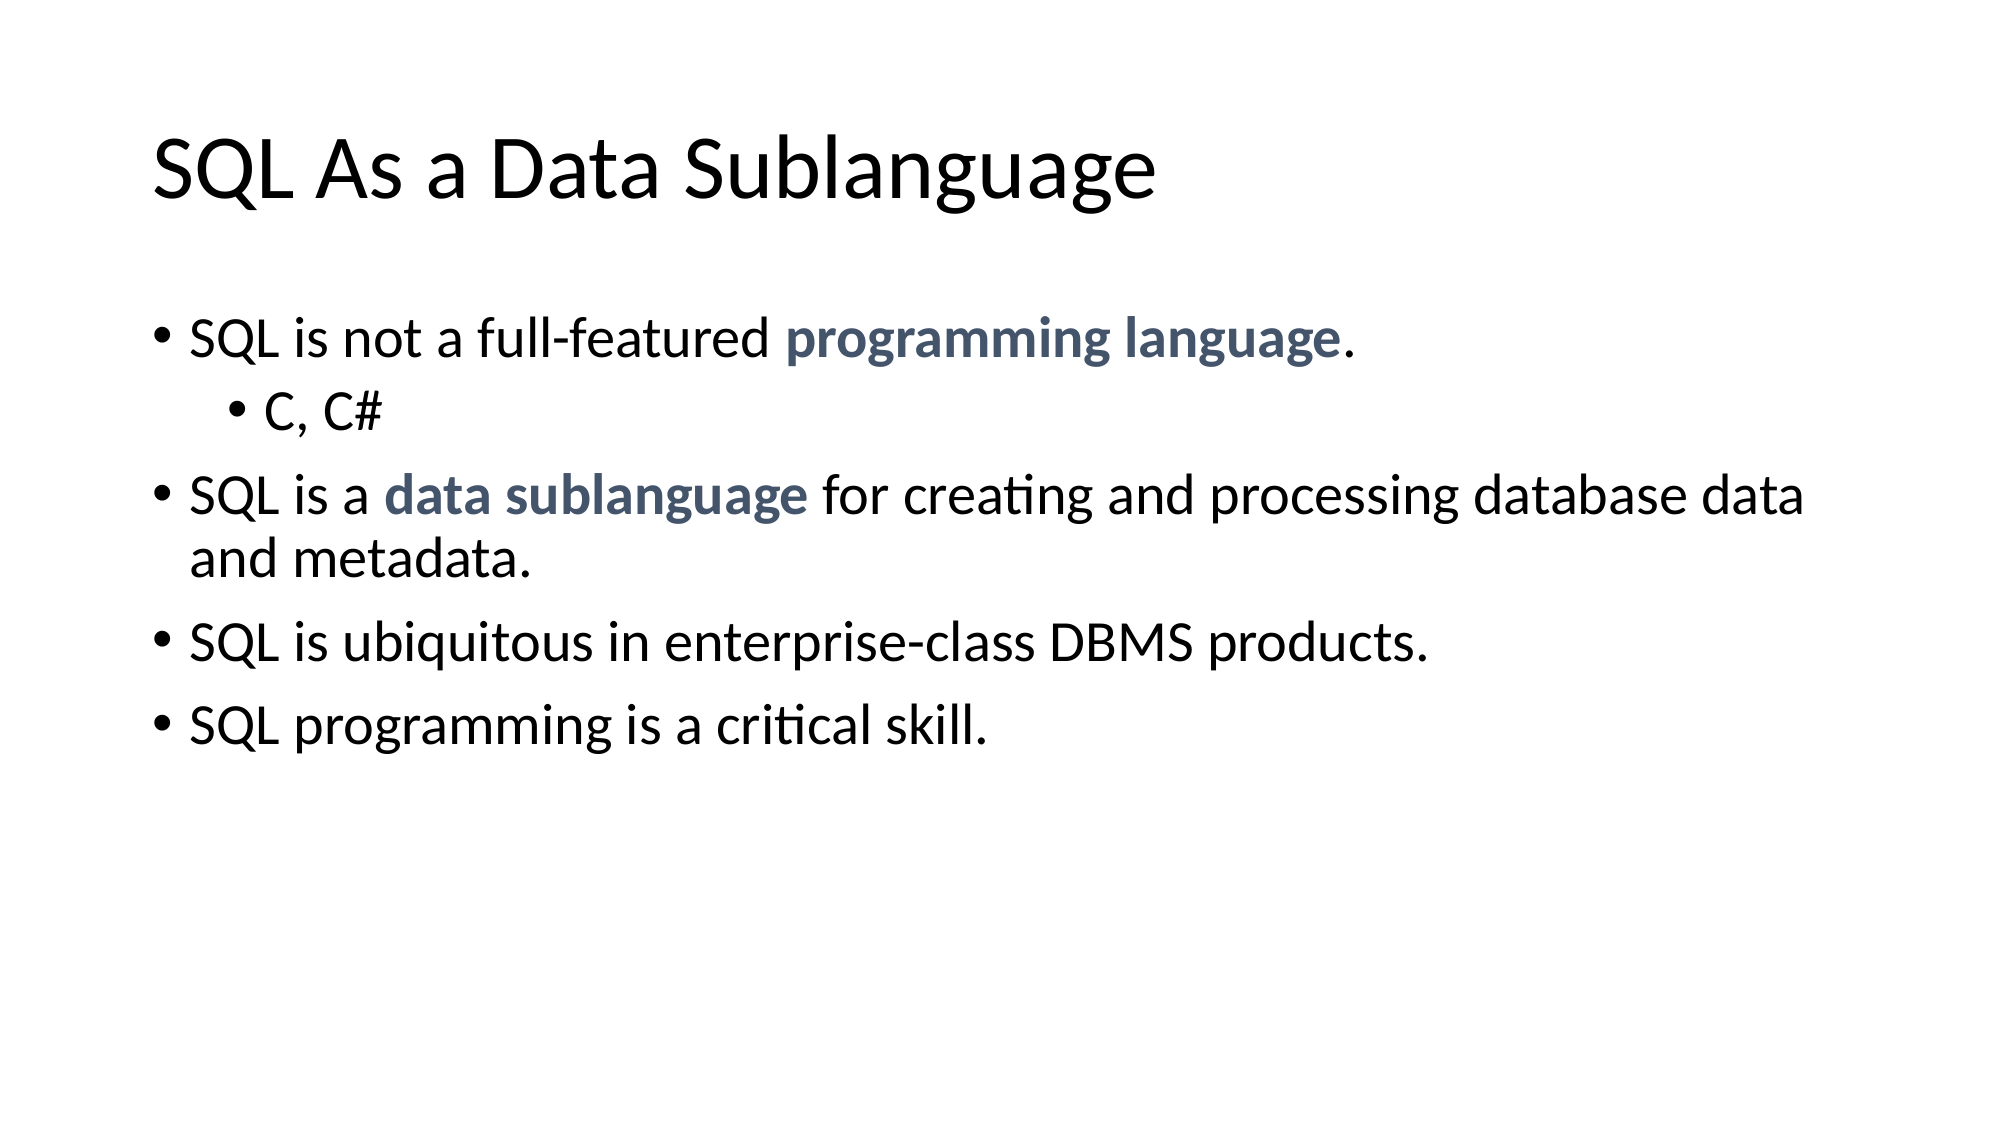

# SQL As a Data Sublanguage
SQL is not a full-featured programming language.
C, C#
SQL is a data sublanguage for creating and processing database data and metadata.
SQL is ubiquitous in enterprise-class DBMS products.
SQL programming is a critical skill.